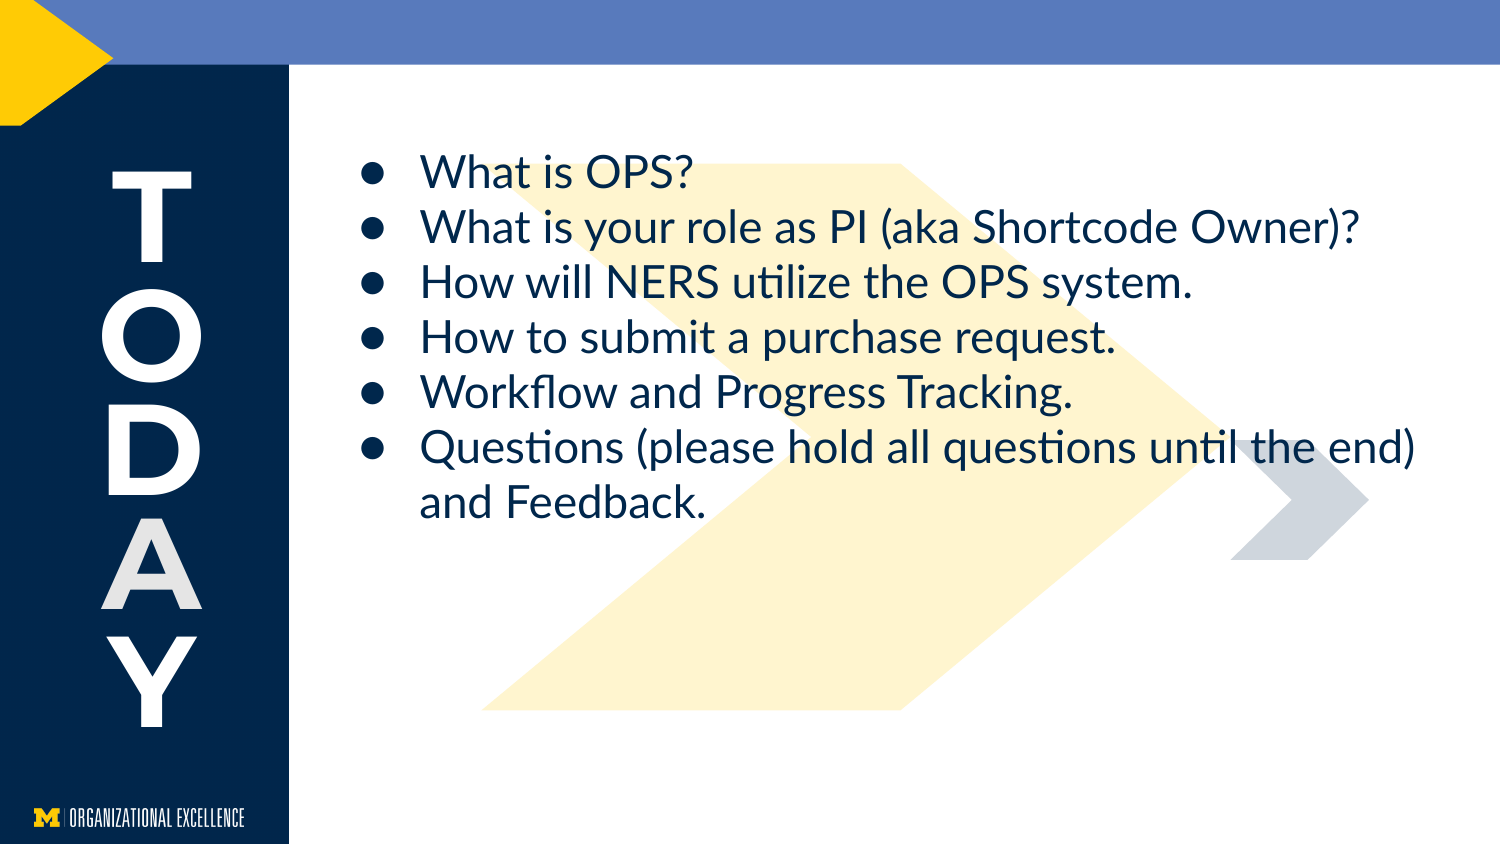

What is OPS?
What is your role as PI (aka Shortcode Owner)?
How will NERS utilize the OPS system.
How to submit a purchase request.
Workflow and Progress Tracking.
Questions (please hold all questions until the end) and Feedback.